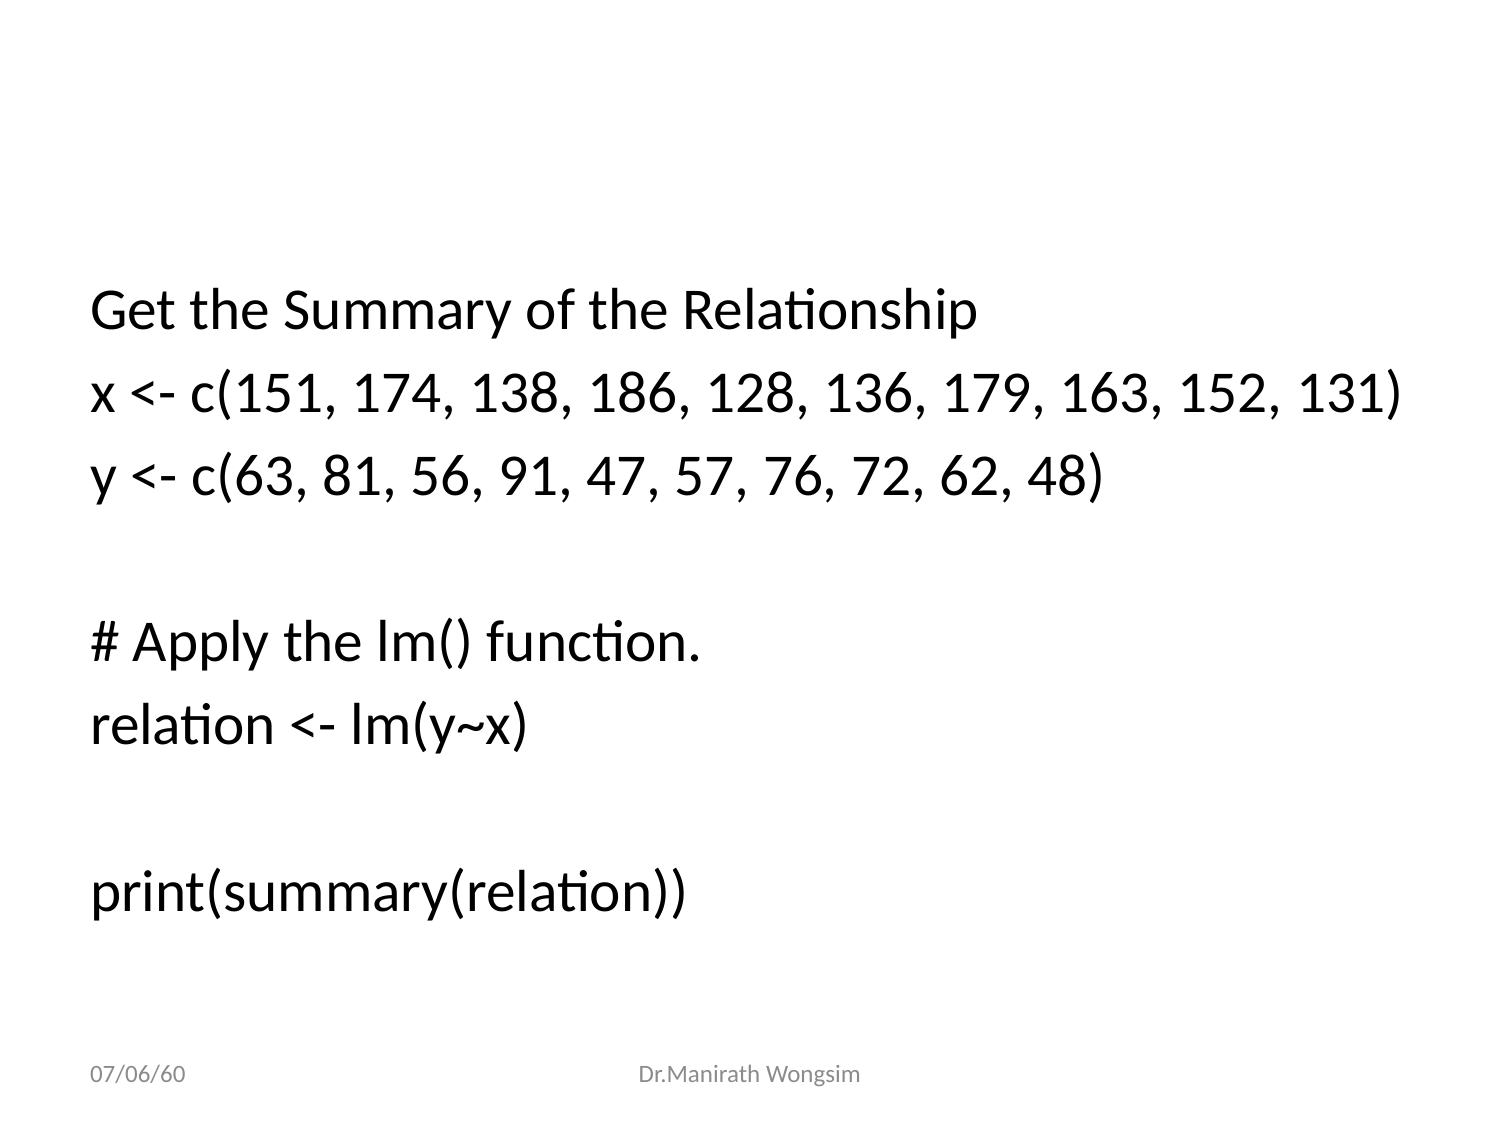

#
Get the Summary of the Relationship
x <- c(151, 174, 138, 186, 128, 136, 179, 163, 152, 131)
y <- c(63, 81, 56, 91, 47, 57, 76, 72, 62, 48)

# Apply the lm() function.
relation <- lm(y~x)

print(summary(relation))
07/06/60
Dr.Manirath Wongsim